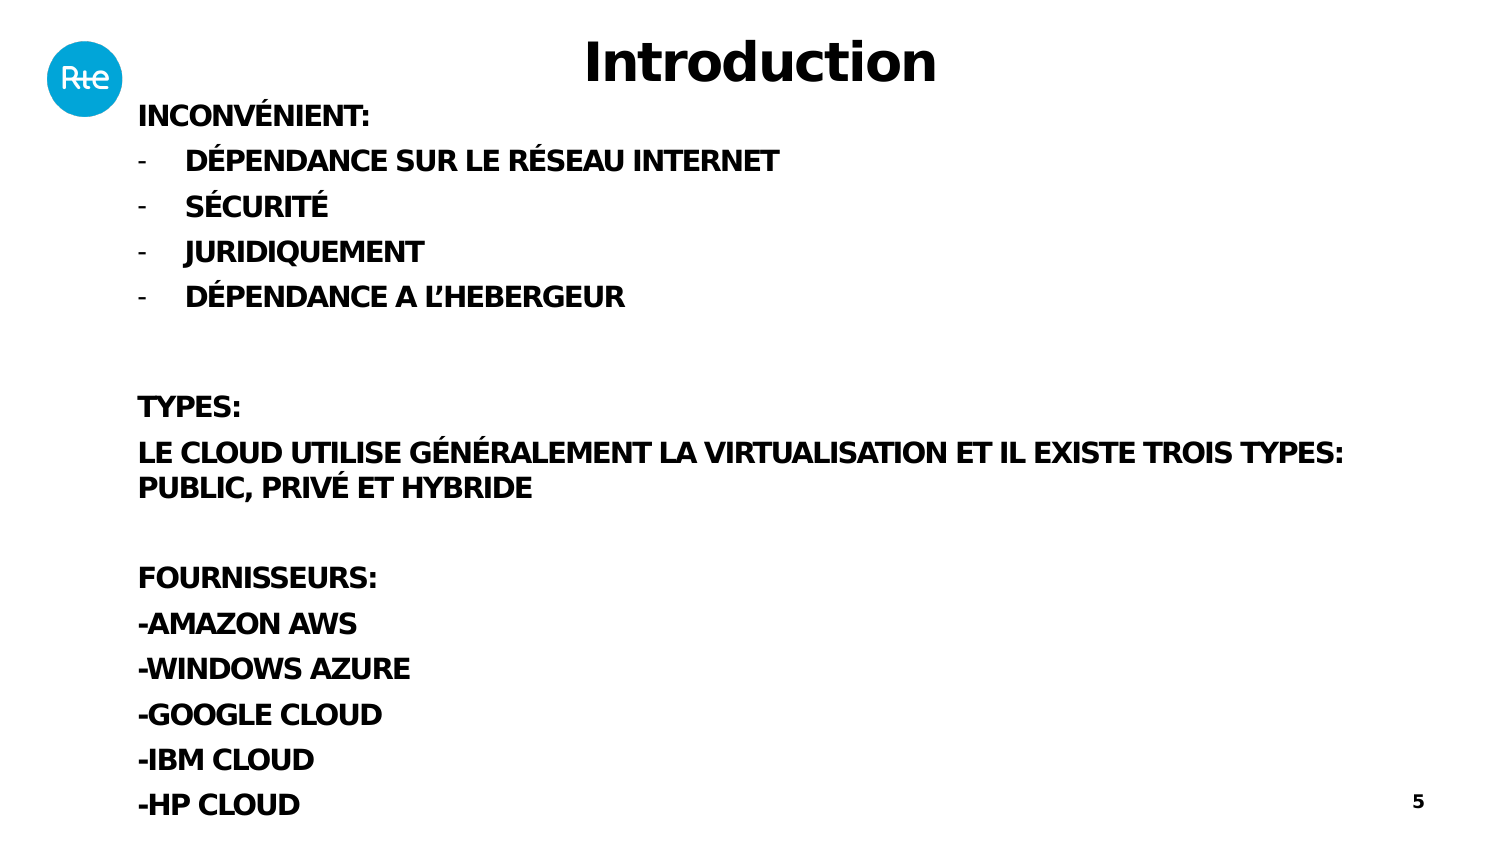

Introduction
Inconvénient:
Dépendance sur le réseau internet
Sécurité
Juridiquement
Dépendance a l’hebergeur

Types:
Le cloud utilise généralement la virtualisation et il existe trois types: Public, privé et hybride

Fournisseurs:
-Amazon AWS
-Windows AZURE
-Google cloud
-IBM Cloud
-HP Cloud
….

5